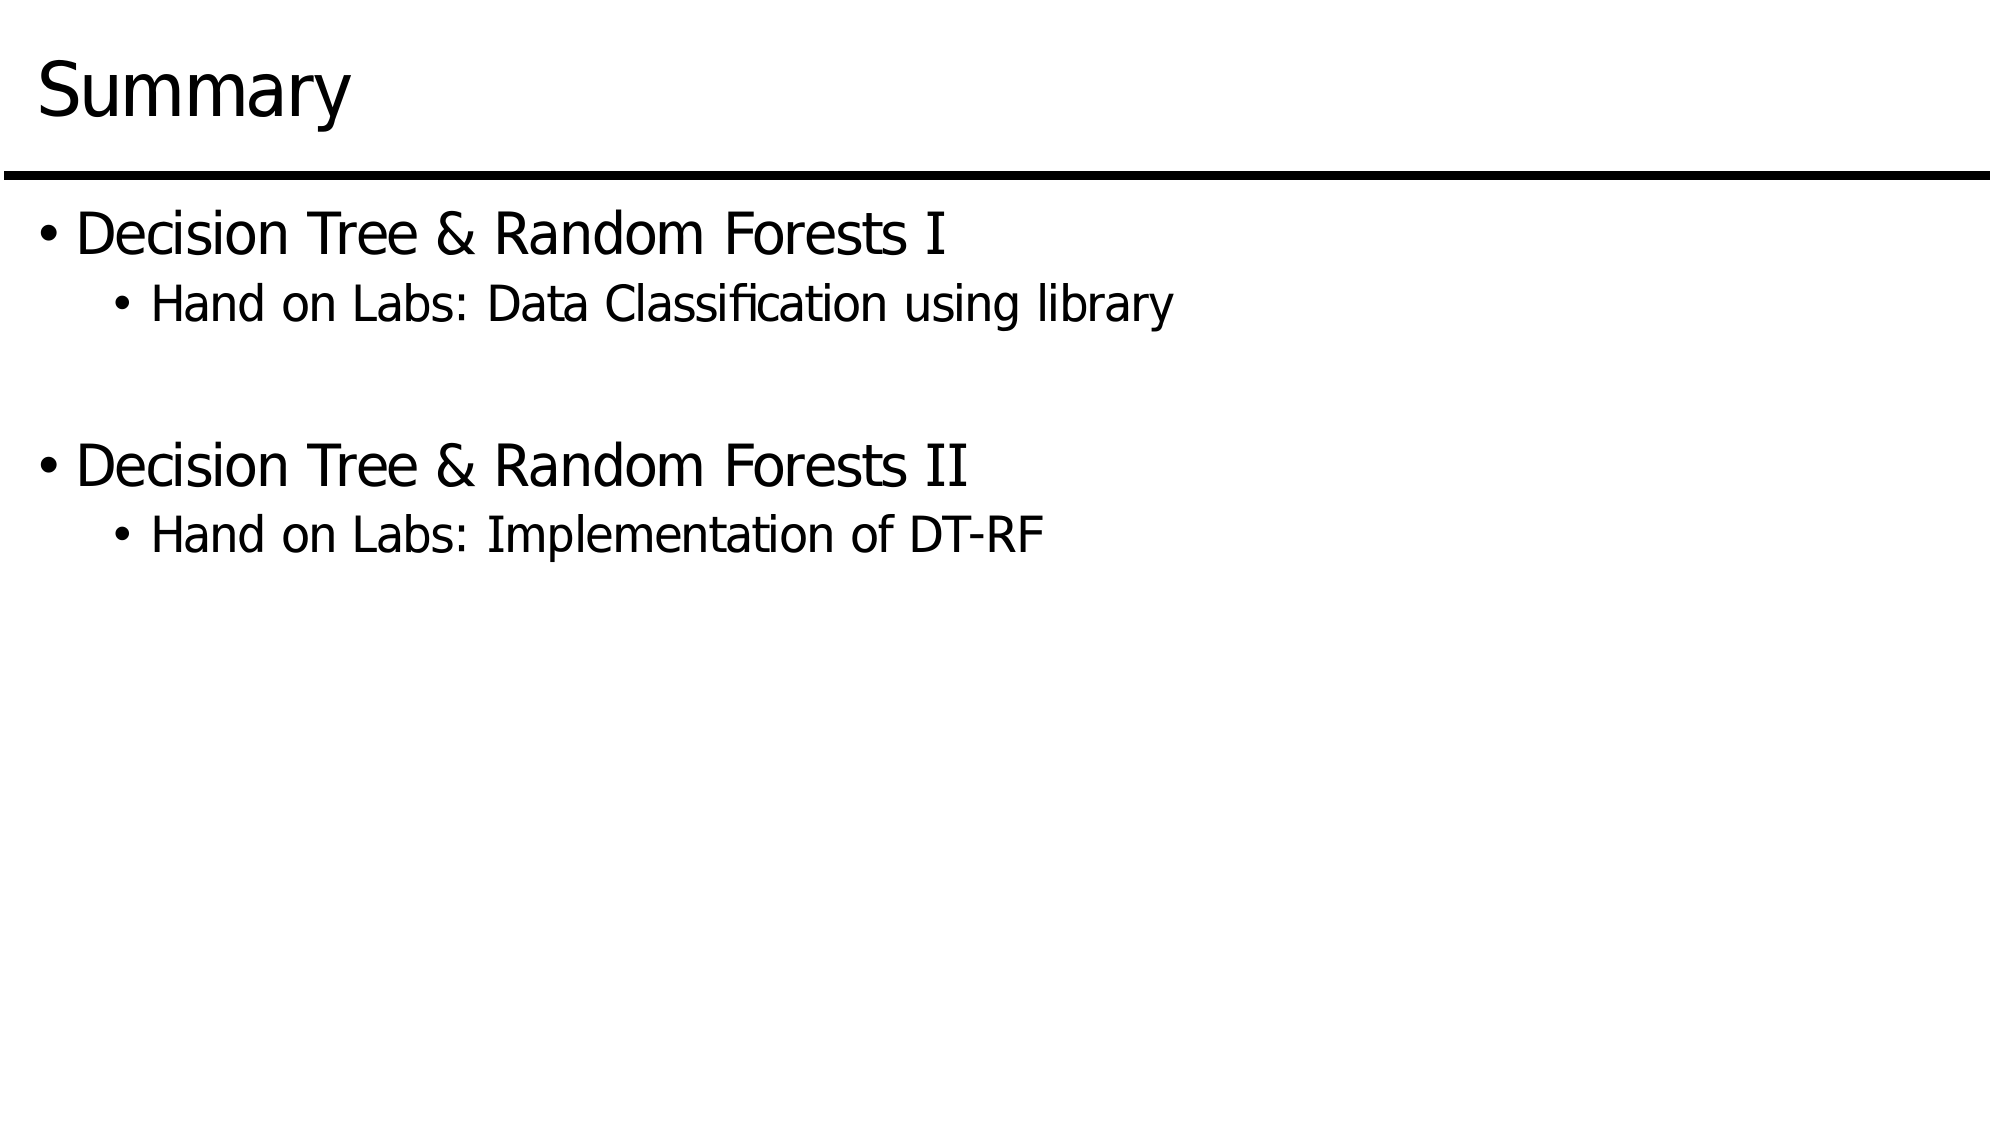

# Summary
Decision Tree & Random Forests I
Hand on Labs: Data Classification using library

Decision Tree & Random Forests II
Hand on Labs: Implementation of DT-RF